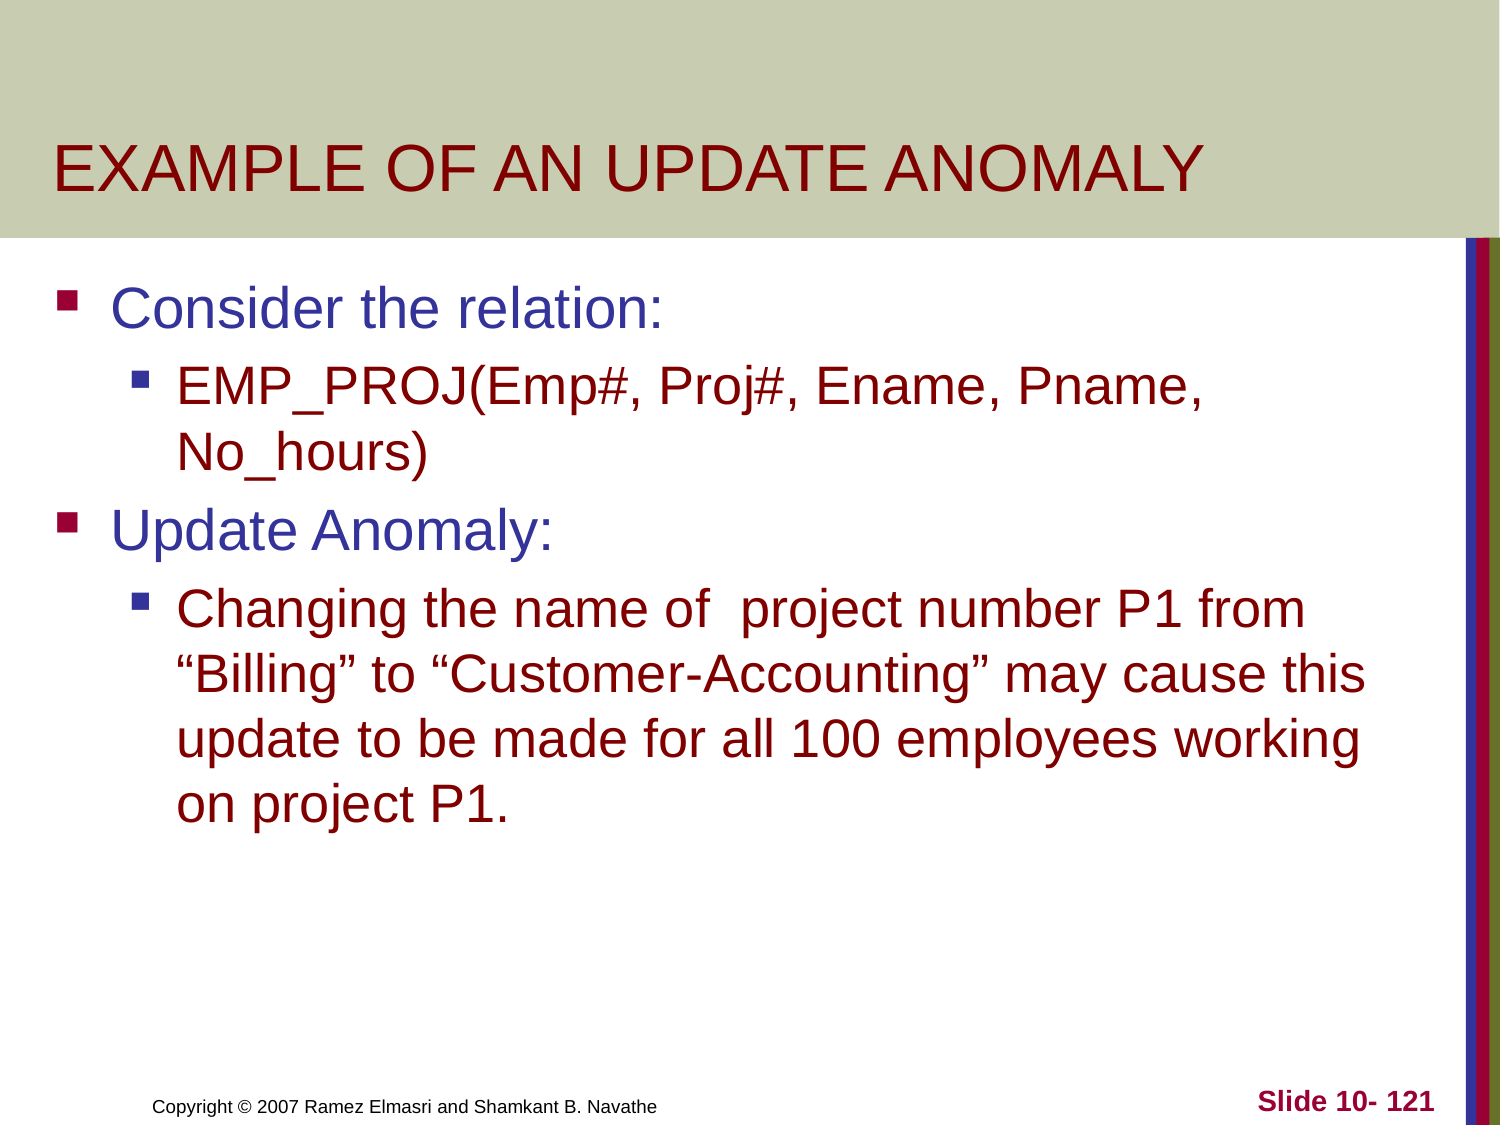

# EXAMPLE OF AN UPDATE ANOMALY
Consider the relation:
EMP_PROJ(Emp#, Proj#, Ename, Pname, No_hours)
Update Anomaly:
Changing the name of  project number P1 from “Billing” to “Customer-Accounting” may cause this update to be made for all 100 employees working on project P1.
Slide 10- 121